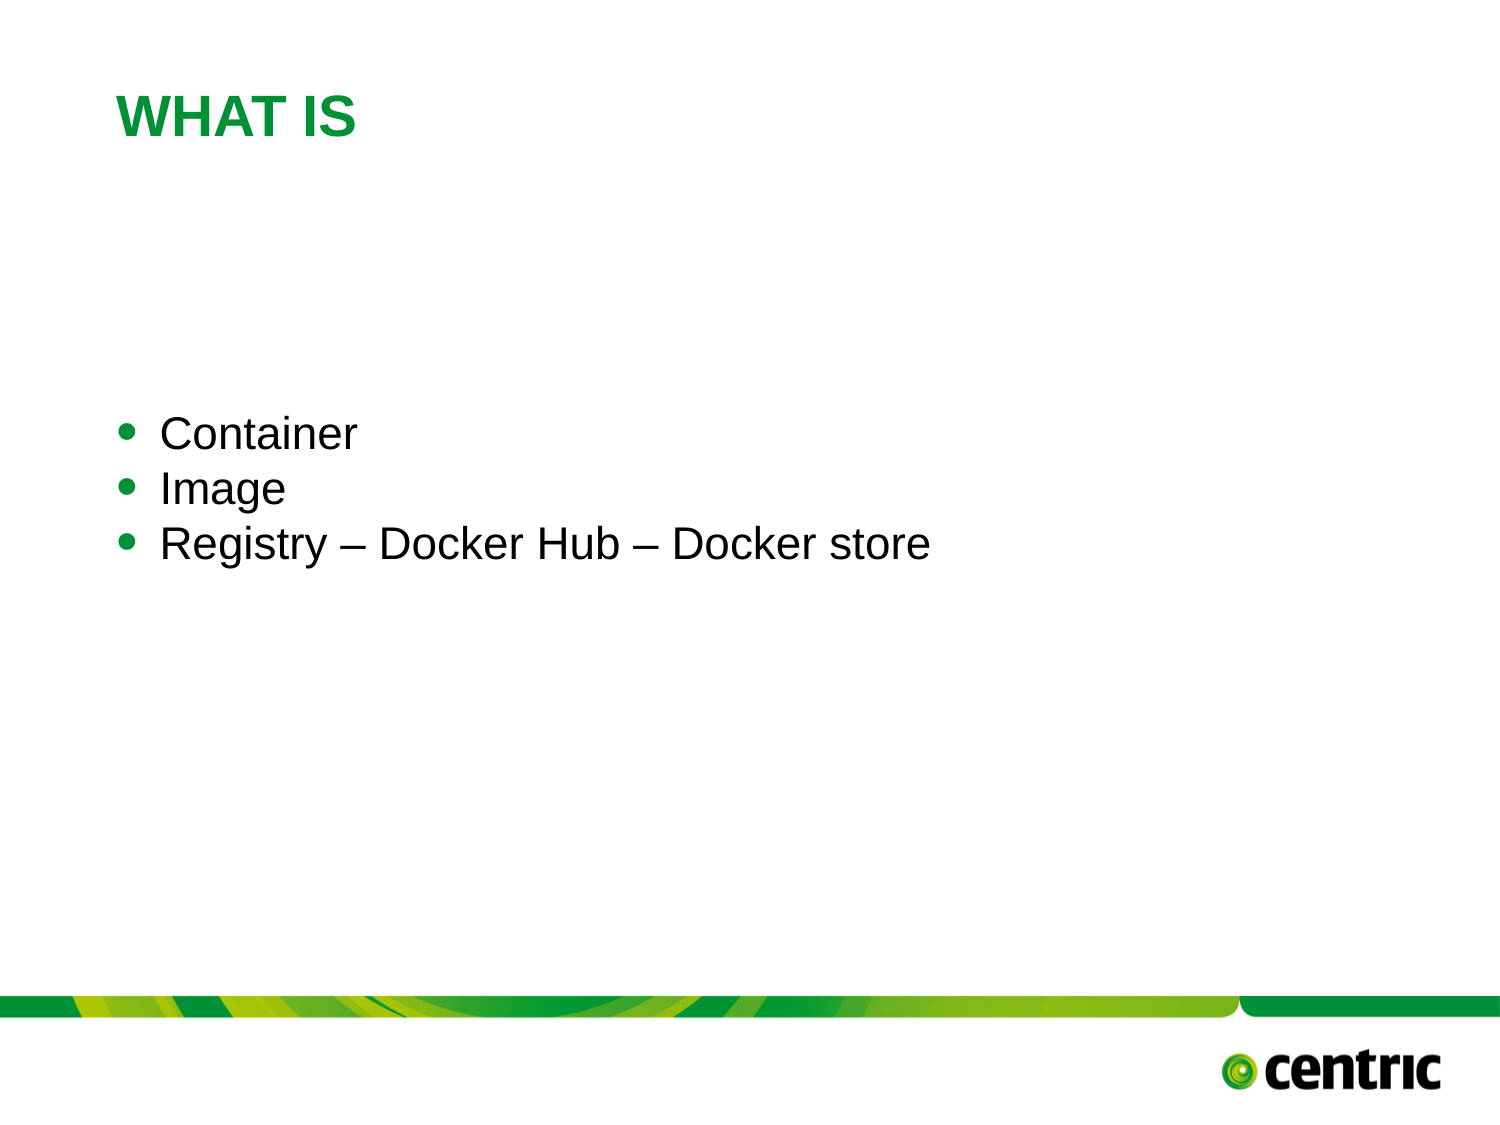

# WHat is

Container
Image
Registry – Docker Hub – Docker store

TITLE PRESENTATION
September 1, 2017